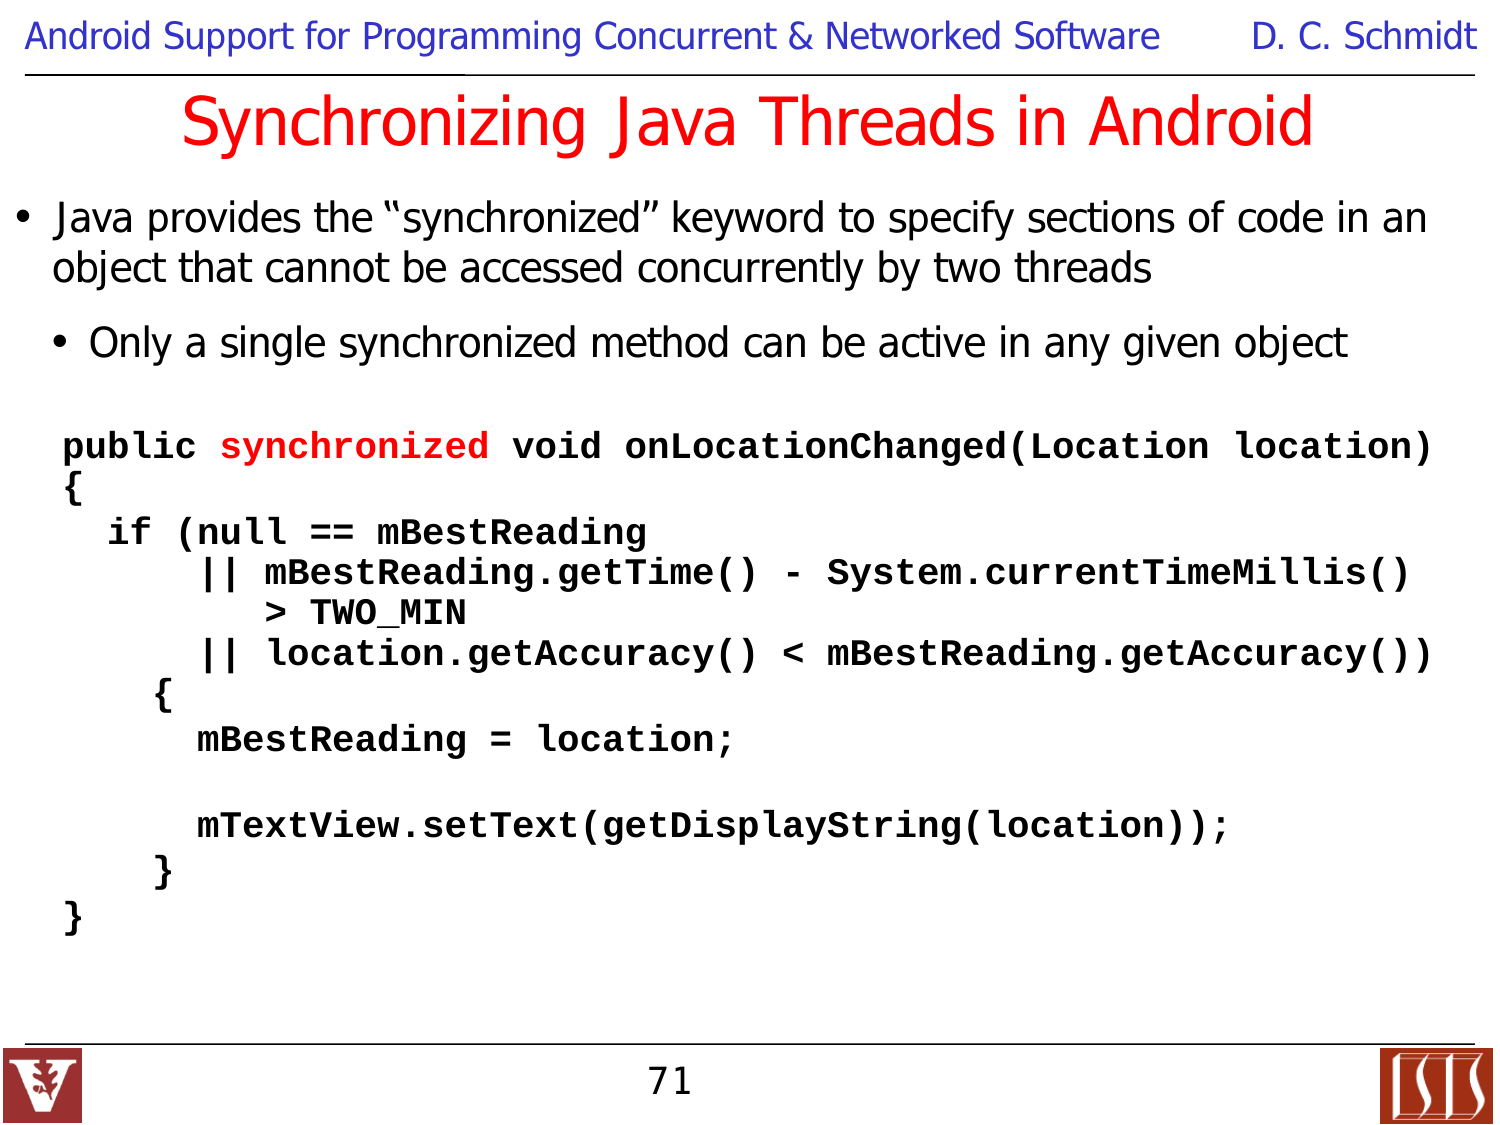

# Synchronizing Java Threads in Android
Java provides the “synchronized” keyword to specify sections of code in an object that cannot be accessed concurrently by two threads
Only a single synchronized method can be active in any given object

 public synchronized void onLocationChanged(Location location)
 {
   if (null == mBestReading
       || mBestReading.getTime() - System.currentTimeMillis()
          > TWO_MIN
       || location.getAccuracy() < mBestReading.getAccuracy())
     {
       mBestReading = location;
       mTextView.setText(getDisplayString(location));
     }
 }